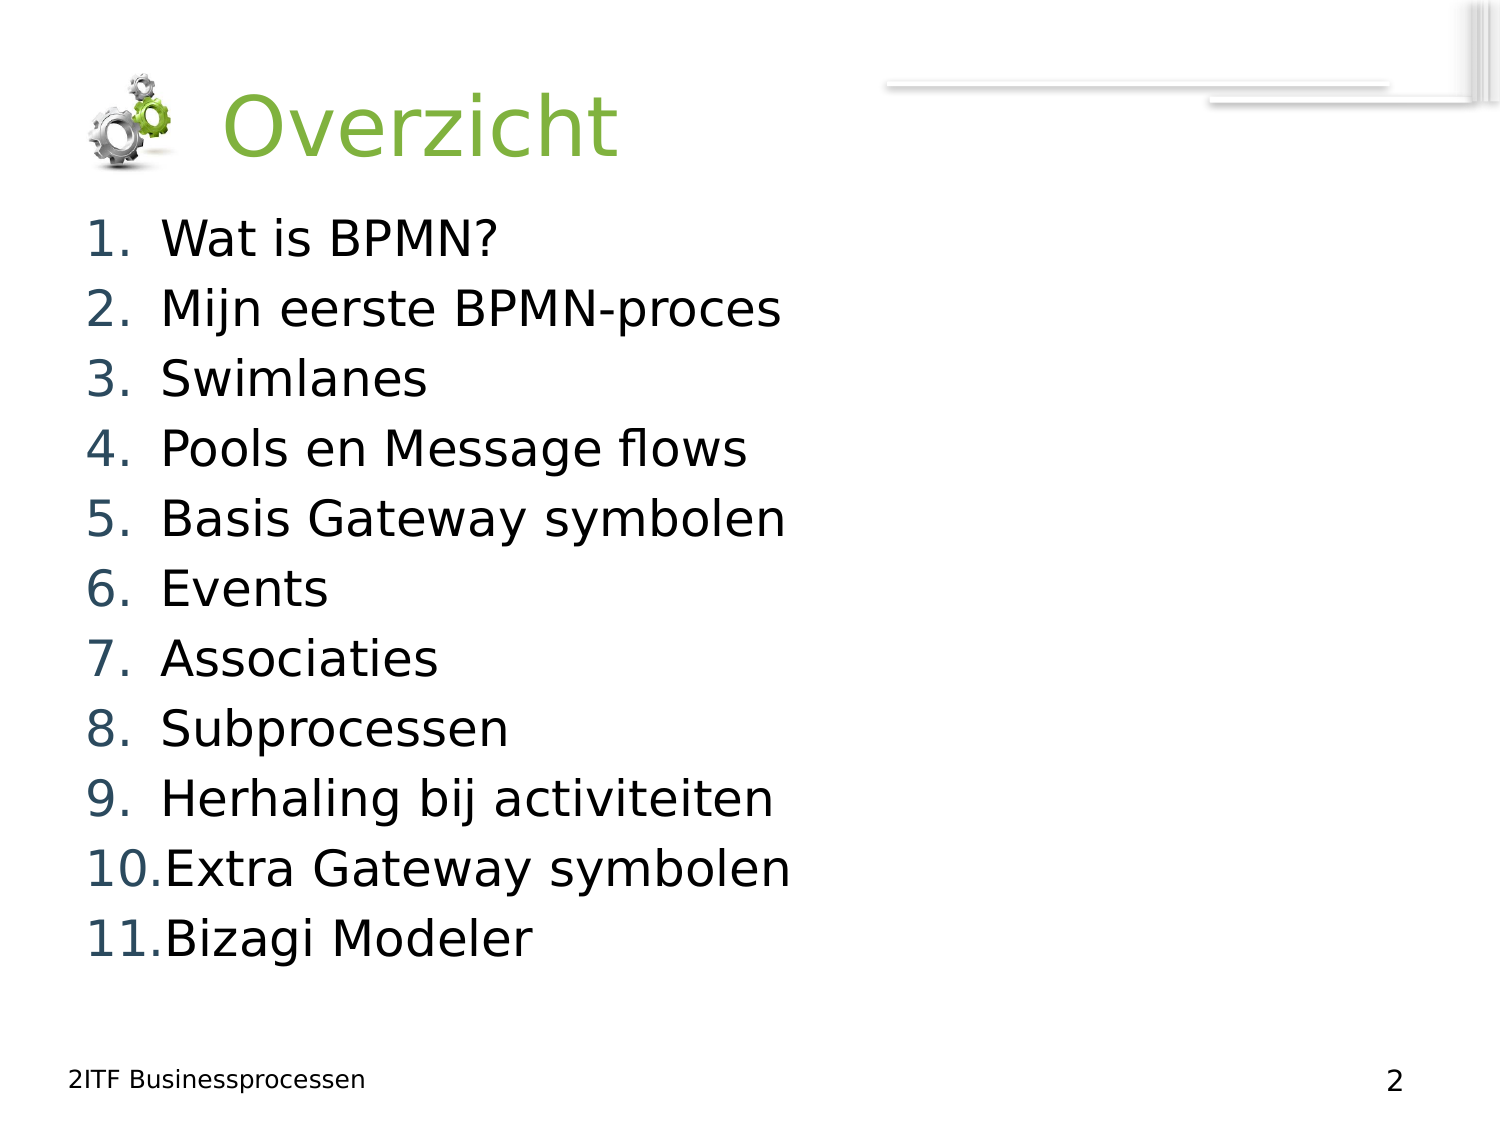

# Overzicht
Wat is BPMN?
Mijn eerste BPMN-proces
Swimlanes
Pools en Message flows
Basis Gateway symbolen
Events
Associaties
Subprocessen
Herhaling bij activiteiten
Extra Gateway symbolen
Bizagi Modeler

2